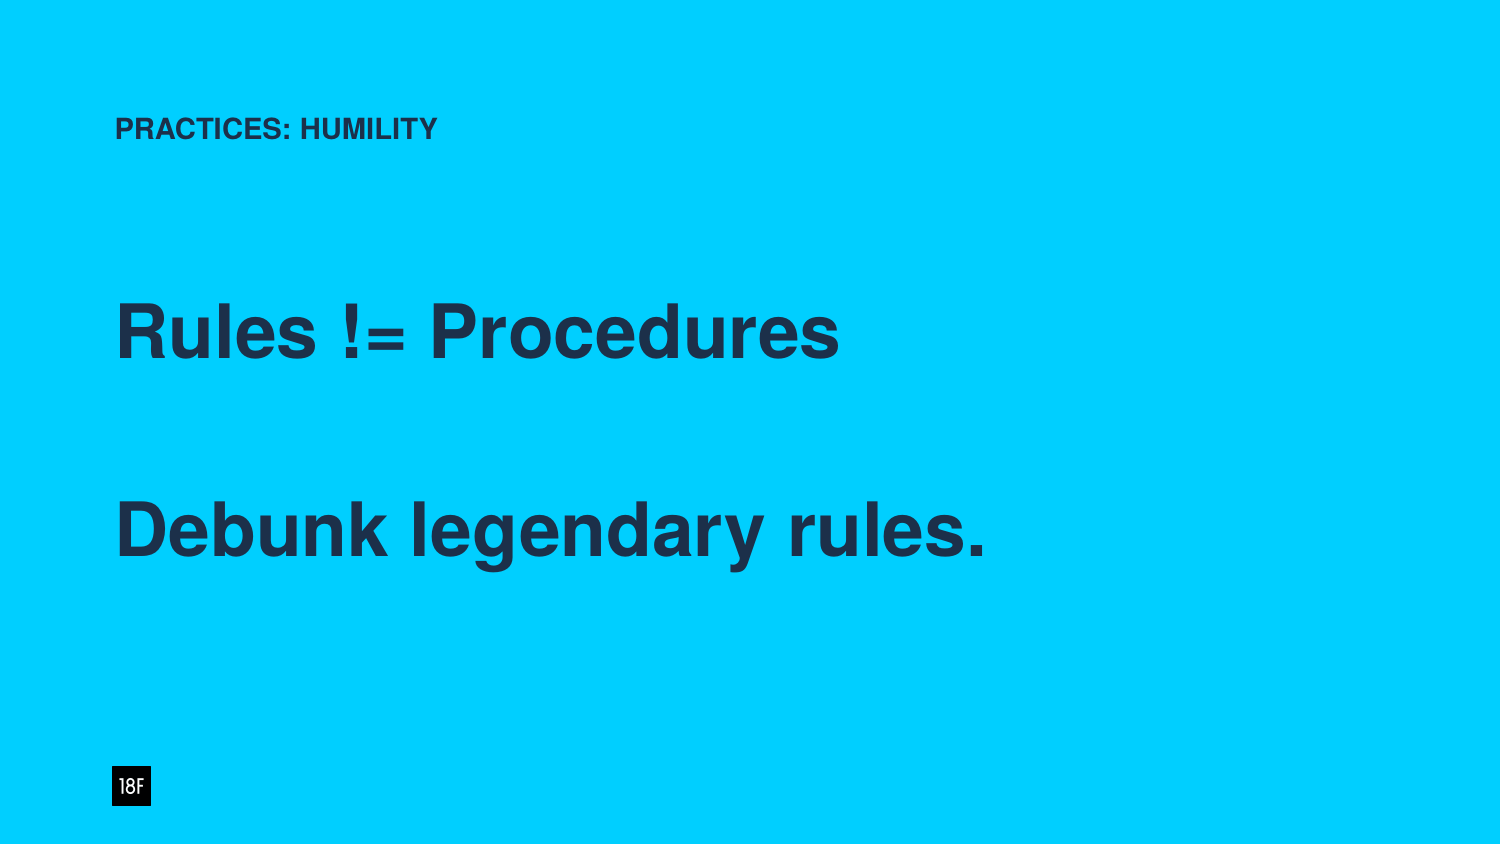

PRACTICES: HUMILITY
Rules != Procedures

Debunk legendary rules.